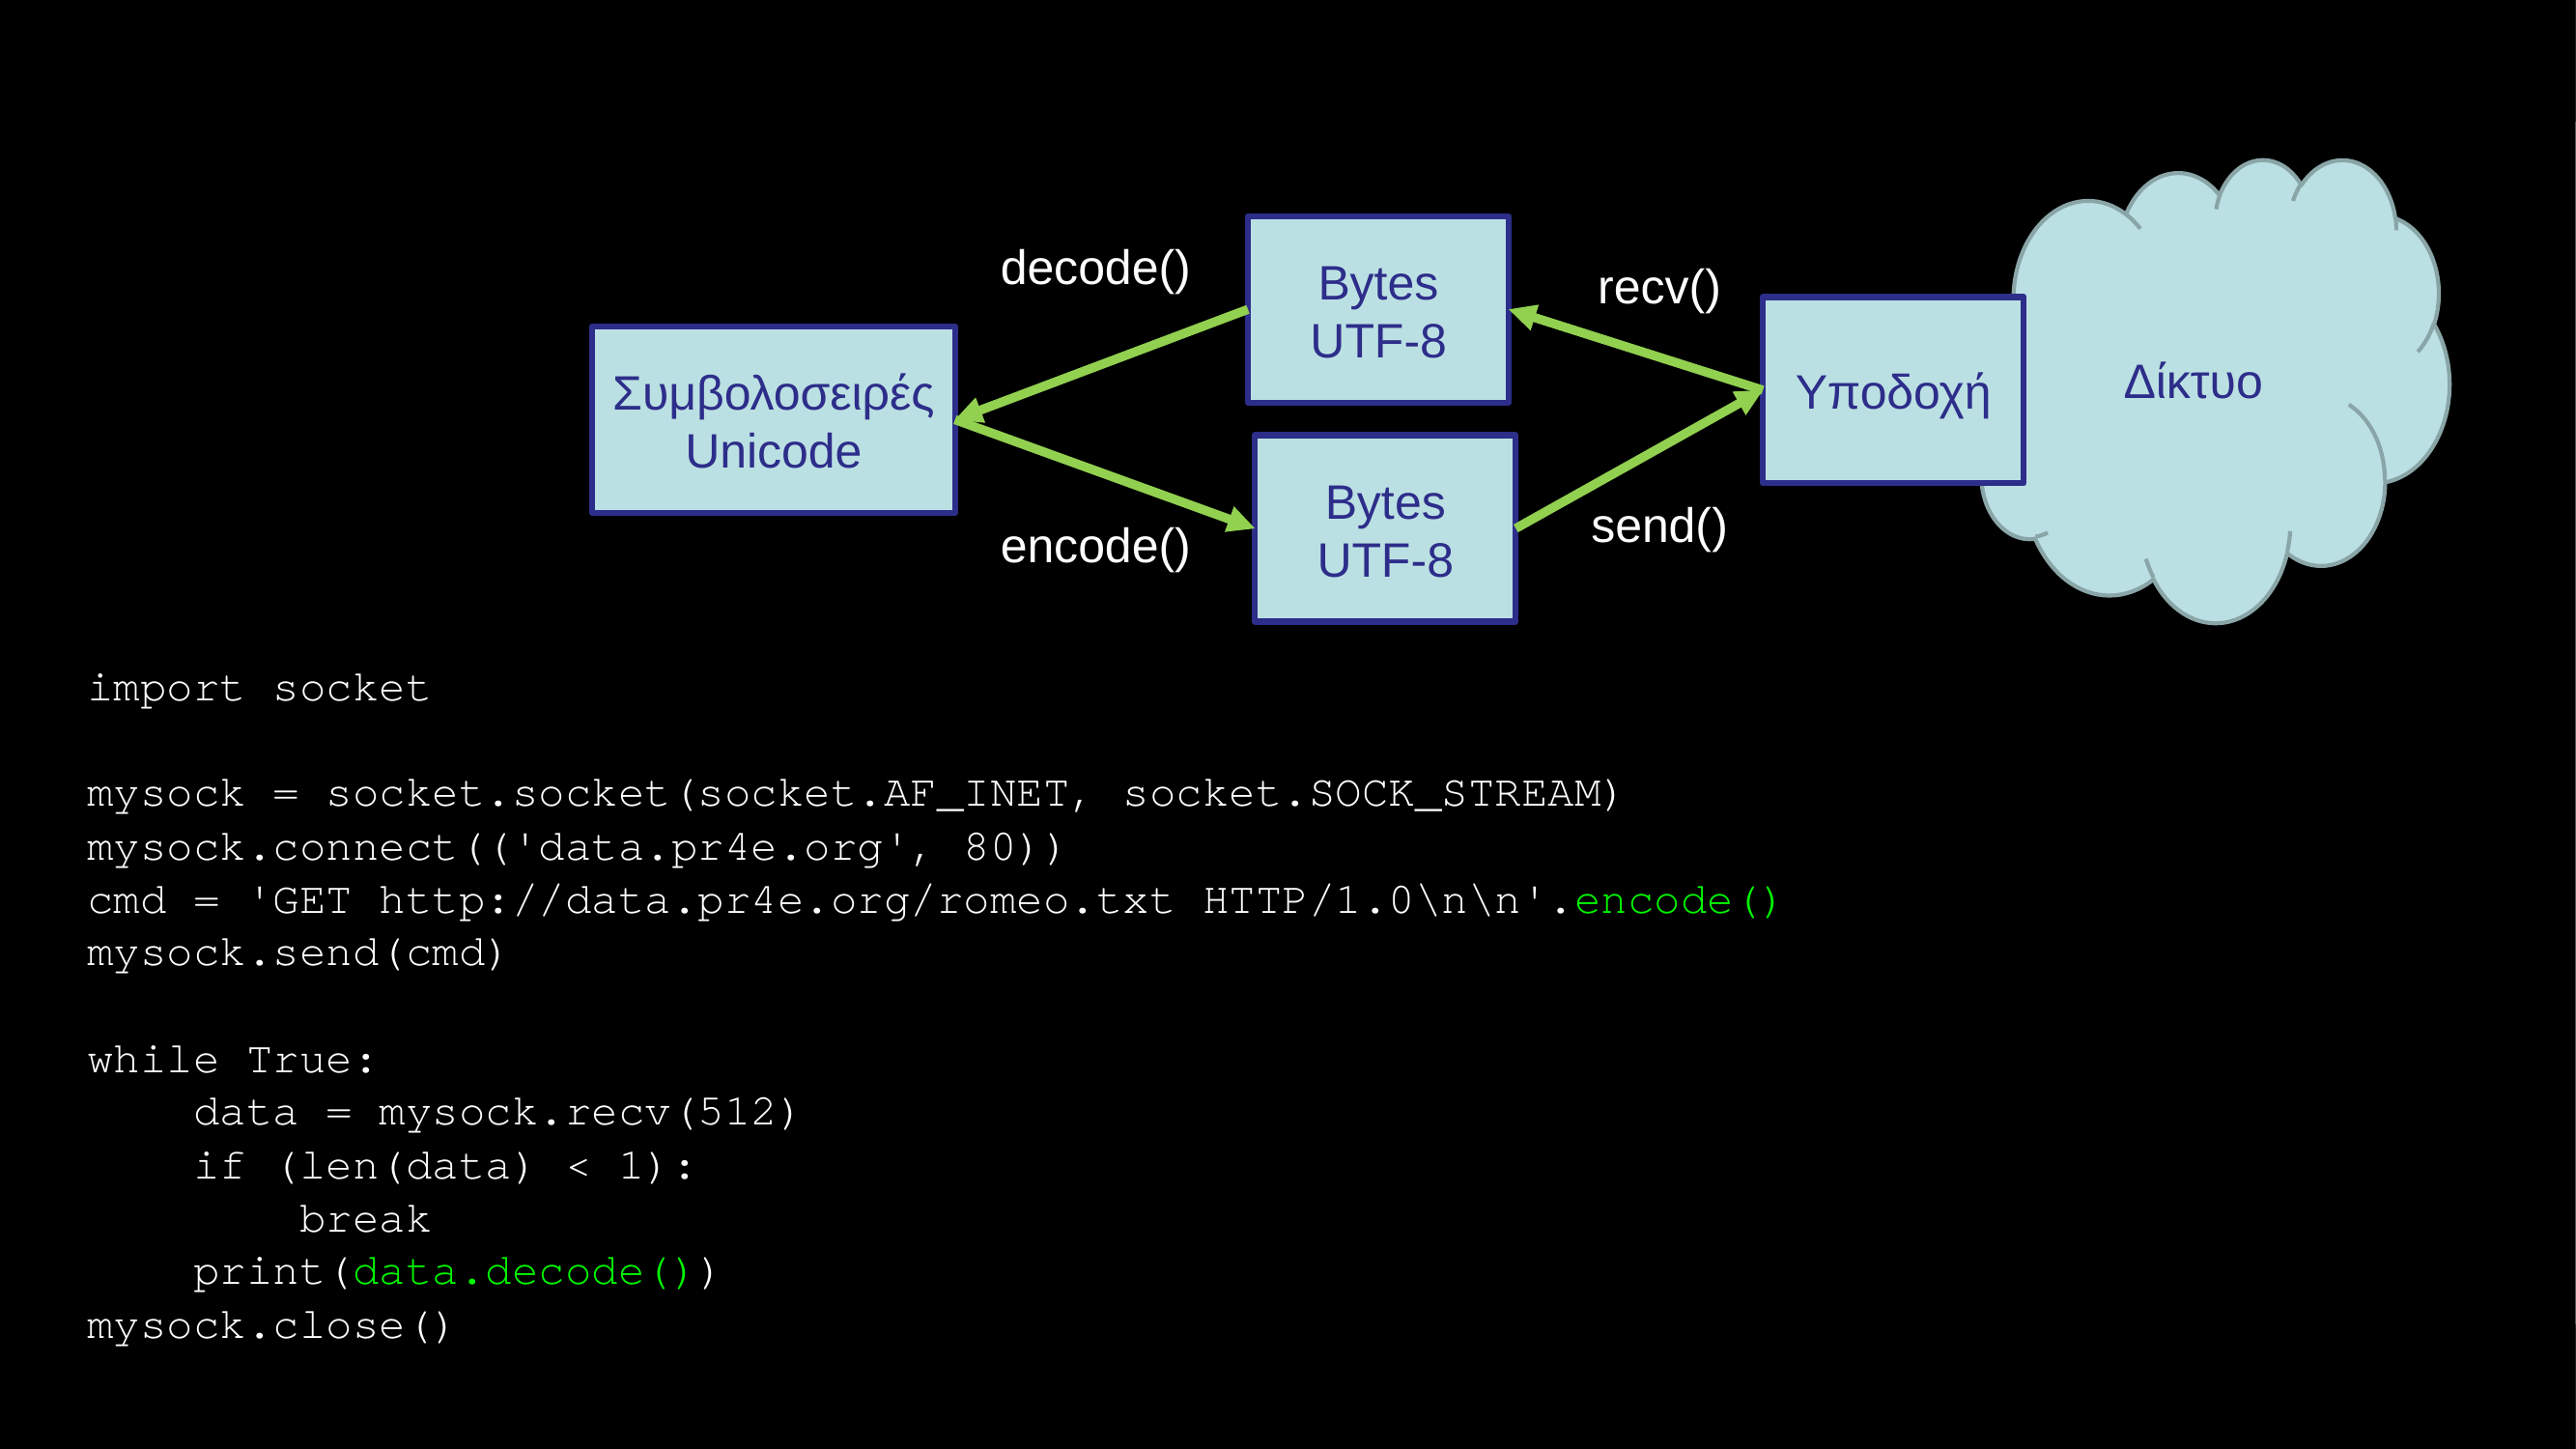

Δίκτυο
Bytes
UTF-8
decode()
recv()
Υποδοχή
Συμβολοσειρές
Unicode
Bytes
UTF-8
send()
encode()
import socket

mysock = socket.socket(socket.AF_INET, socket.SOCK_STREAM)
mysock.connect(('data.pr4e.org', 80))
cmd = 'GET http://data.pr4e.org/romeo.txt HTTP/1.0\n\n'.encode()
mysock.send(cmd)

while True:
    data = mysock.recv(512)
    if (len(data) < 1):
        break
    print(data.decode())
mysock.close()